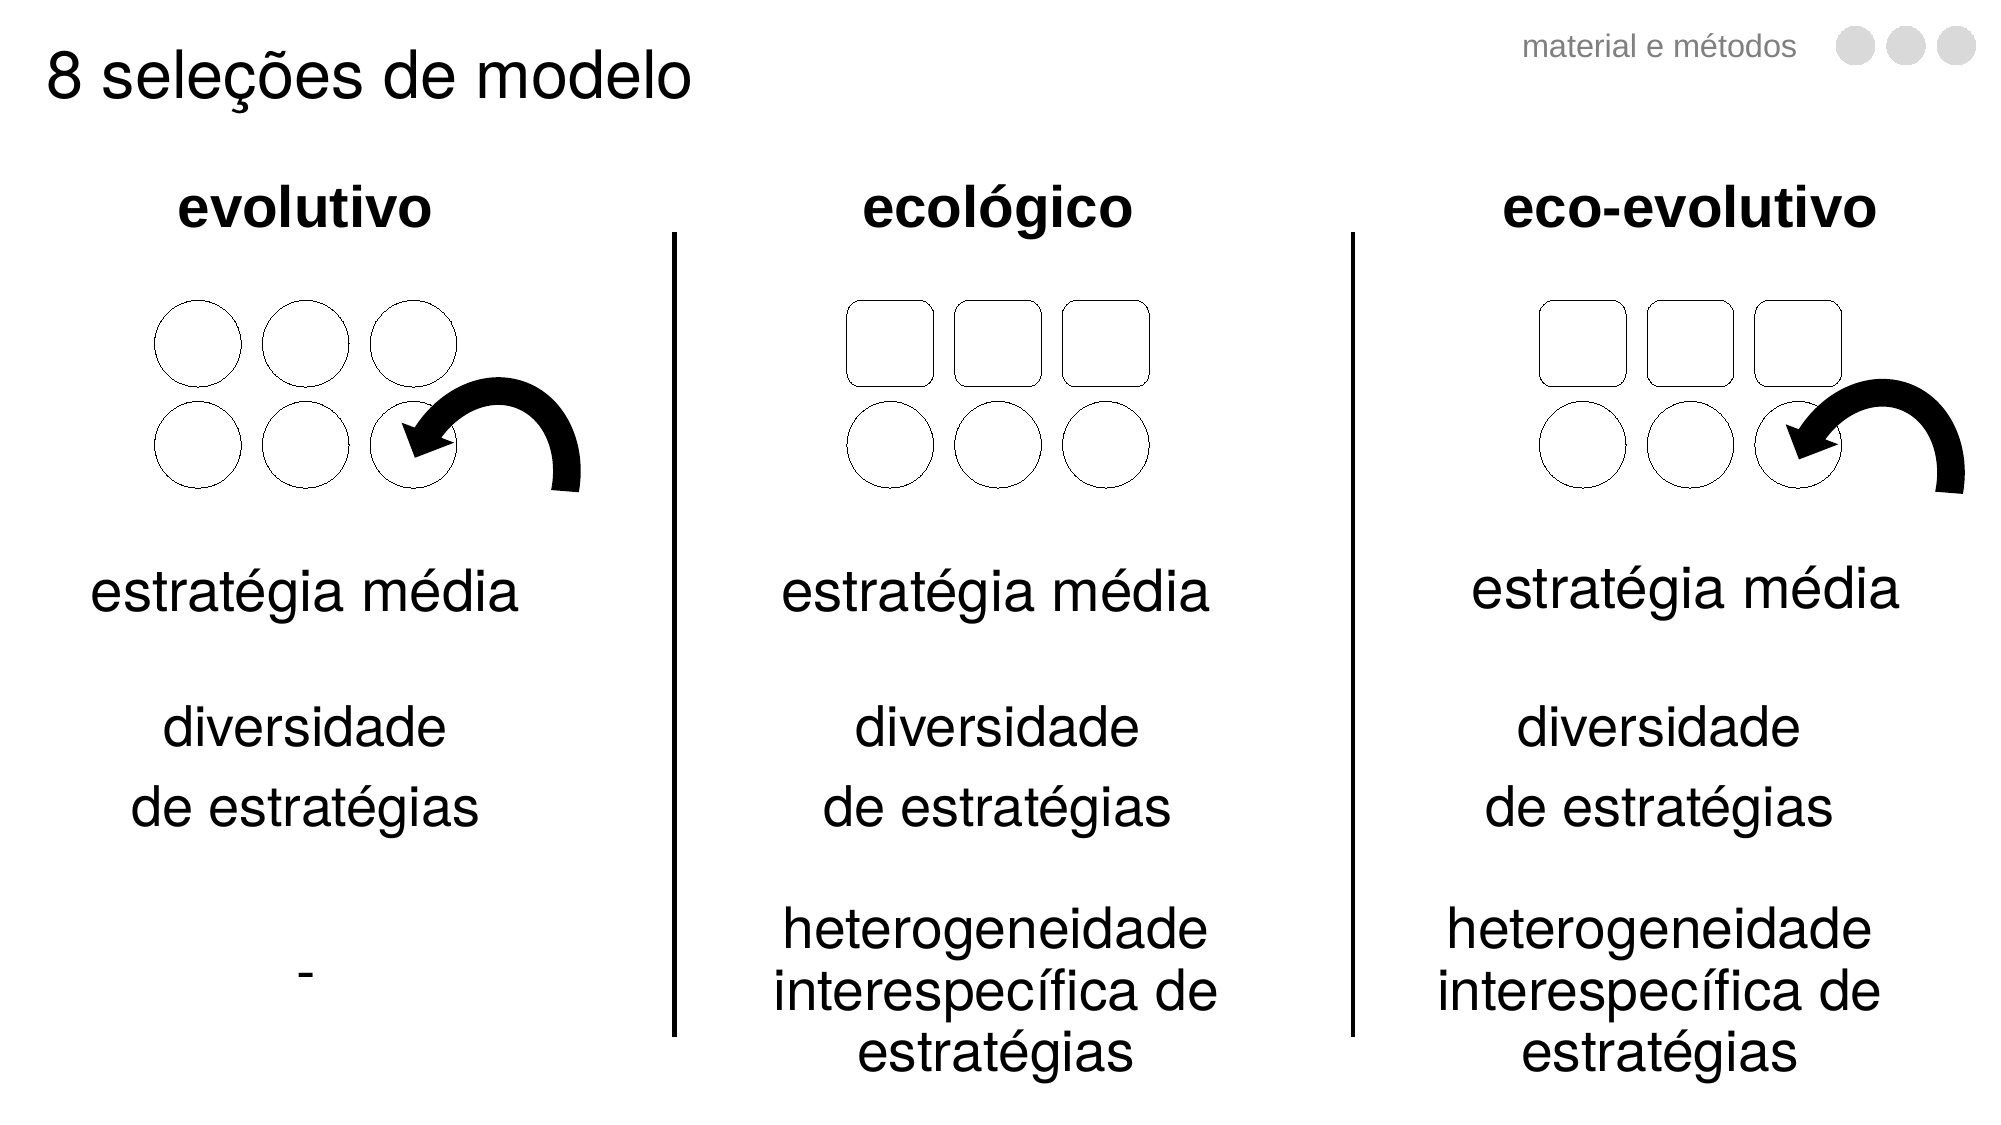

material e métodos

8 seleções de modelo
eco-evolutivo
ecológico
evolutivo

estratégia média
estratégia média
estratégia média
diversidade
de estratégias
diversidade
de estratégias
diversidade
de estratégias
heterogeneidade interespecífica de estratégias
heterogeneidade interespecífica de estratégias
-